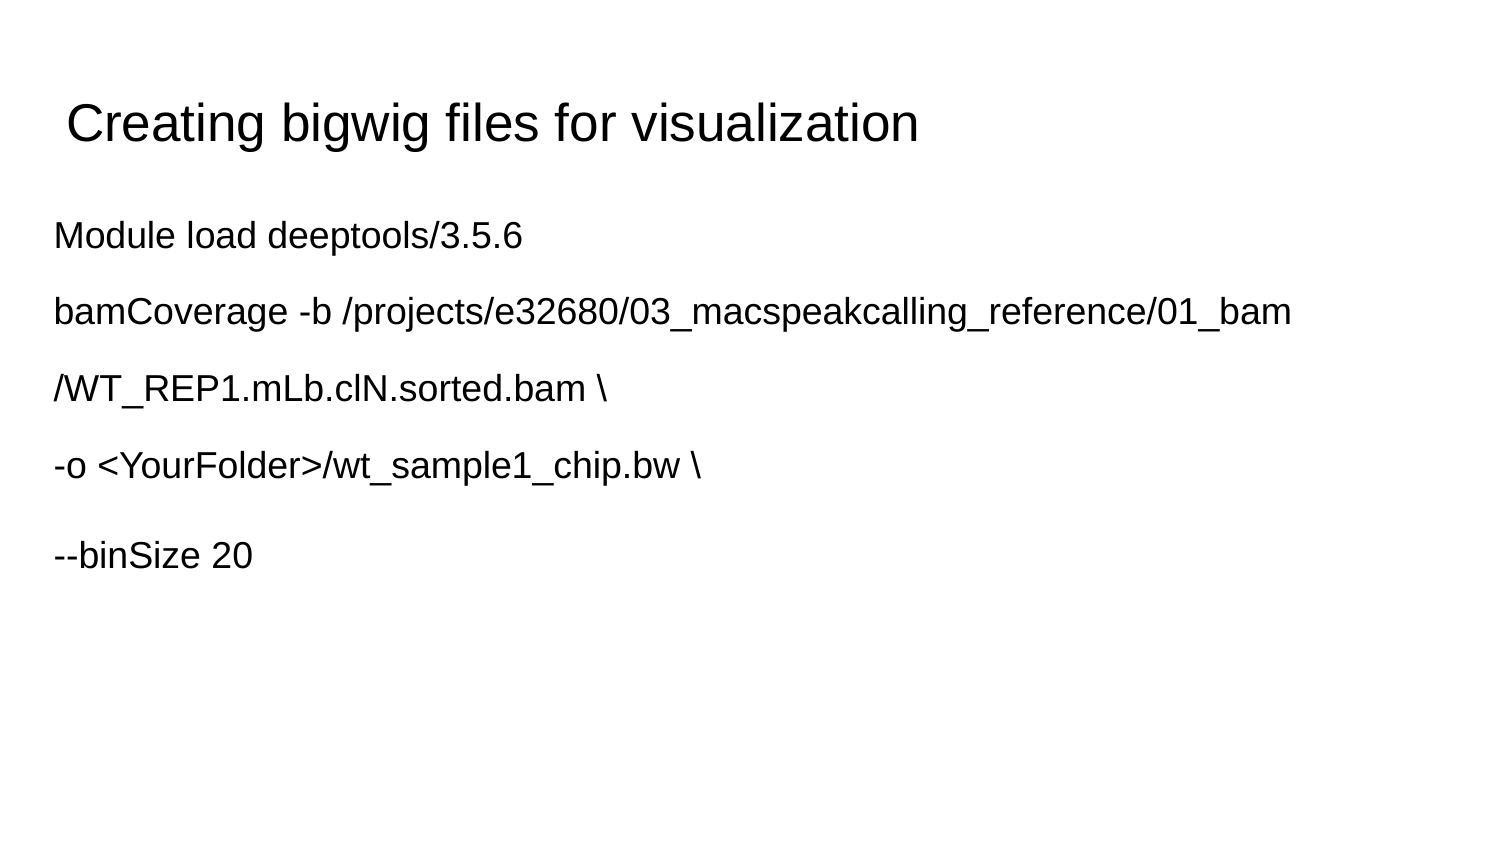

# Creating bigwig files for visualization
Module load deeptools/3.5.6
bamCoverage -b /projects/e32680/03_macspeakcalling_reference/01_bam
/WT_REP1.mLb.clN.sorted.bam \
-o <YourFolder>/wt_sample1_chip.bw \
--binSize 20